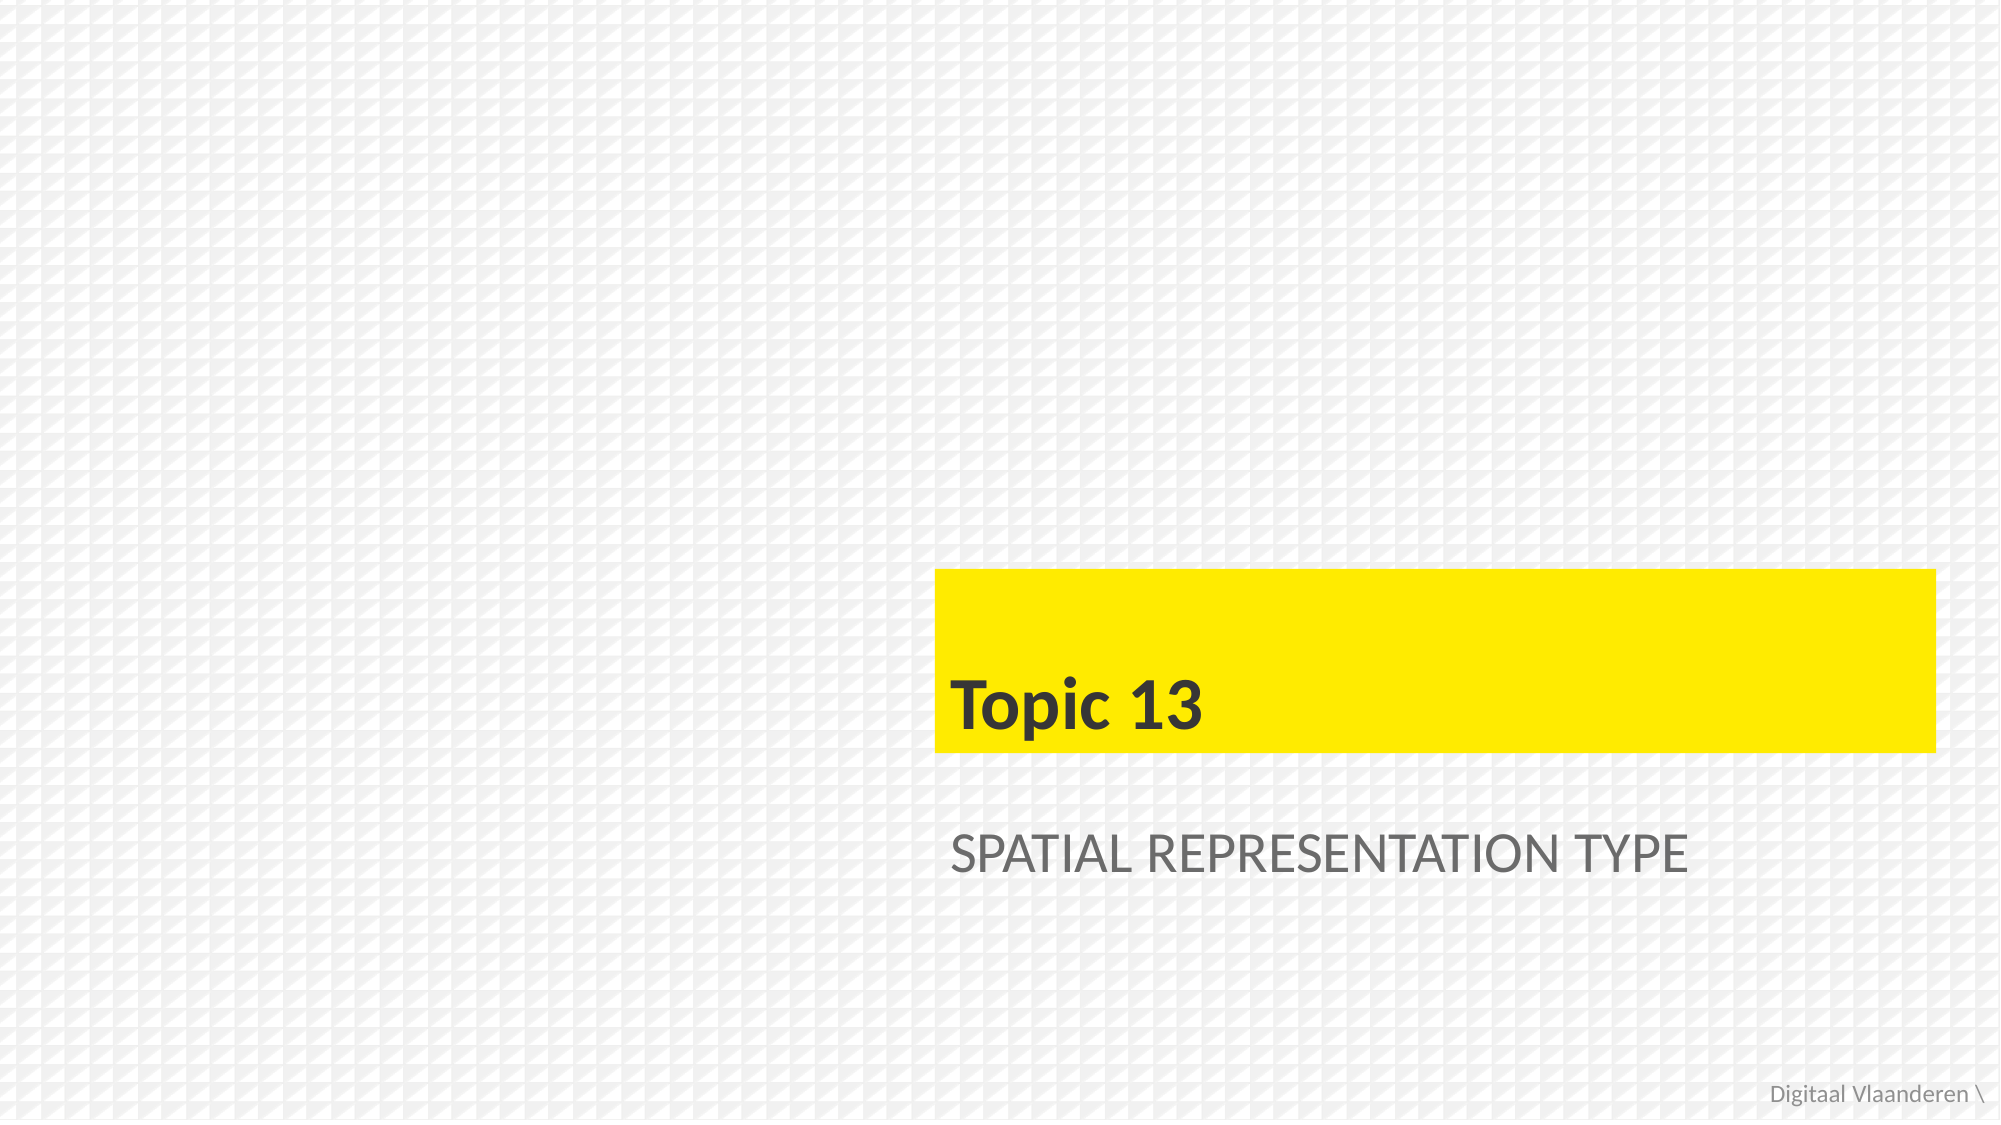

Topic 13
Spatial Representation Type
Digitaal Vlaanderen \